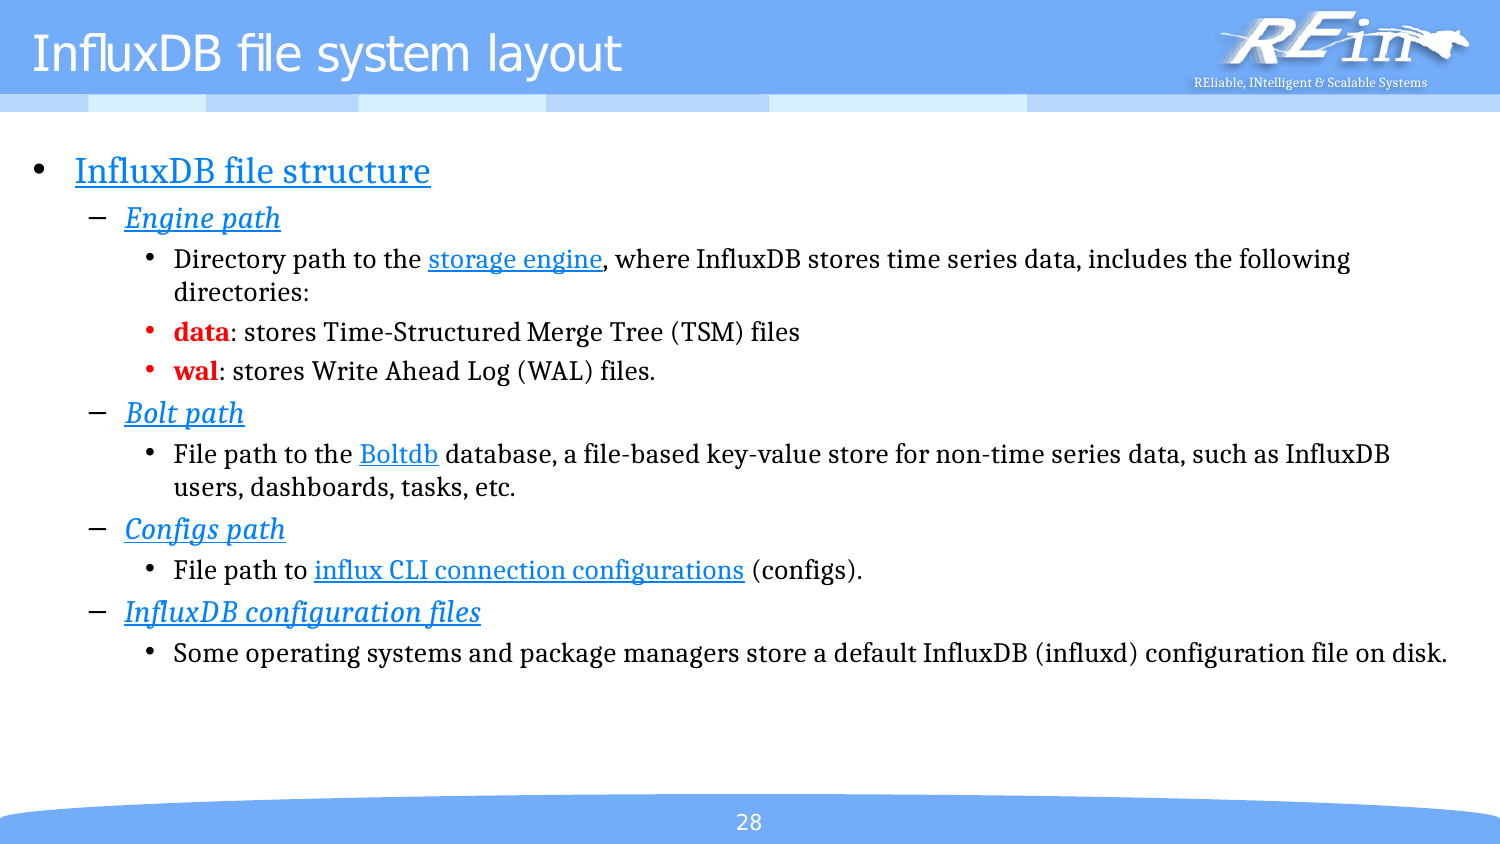

# InfluxDB file system layout
InfluxDB file structure
Engine path
Directory path to the storage engine, where InfluxDB stores time series data, includes the following directories:
data: stores Time-Structured Merge Tree (TSM) files
wal: stores Write Ahead Log (WAL) files.
Bolt path
File path to the Boltdb database, a file-based key-value store for non-time series data, such as InfluxDB users, dashboards, tasks, etc.
Configs path
File path to influx CLI connection configurations (configs).
InfluxDB configuration files
Some operating systems and package managers store a default InfluxDB (influxd) configuration file on disk.
28